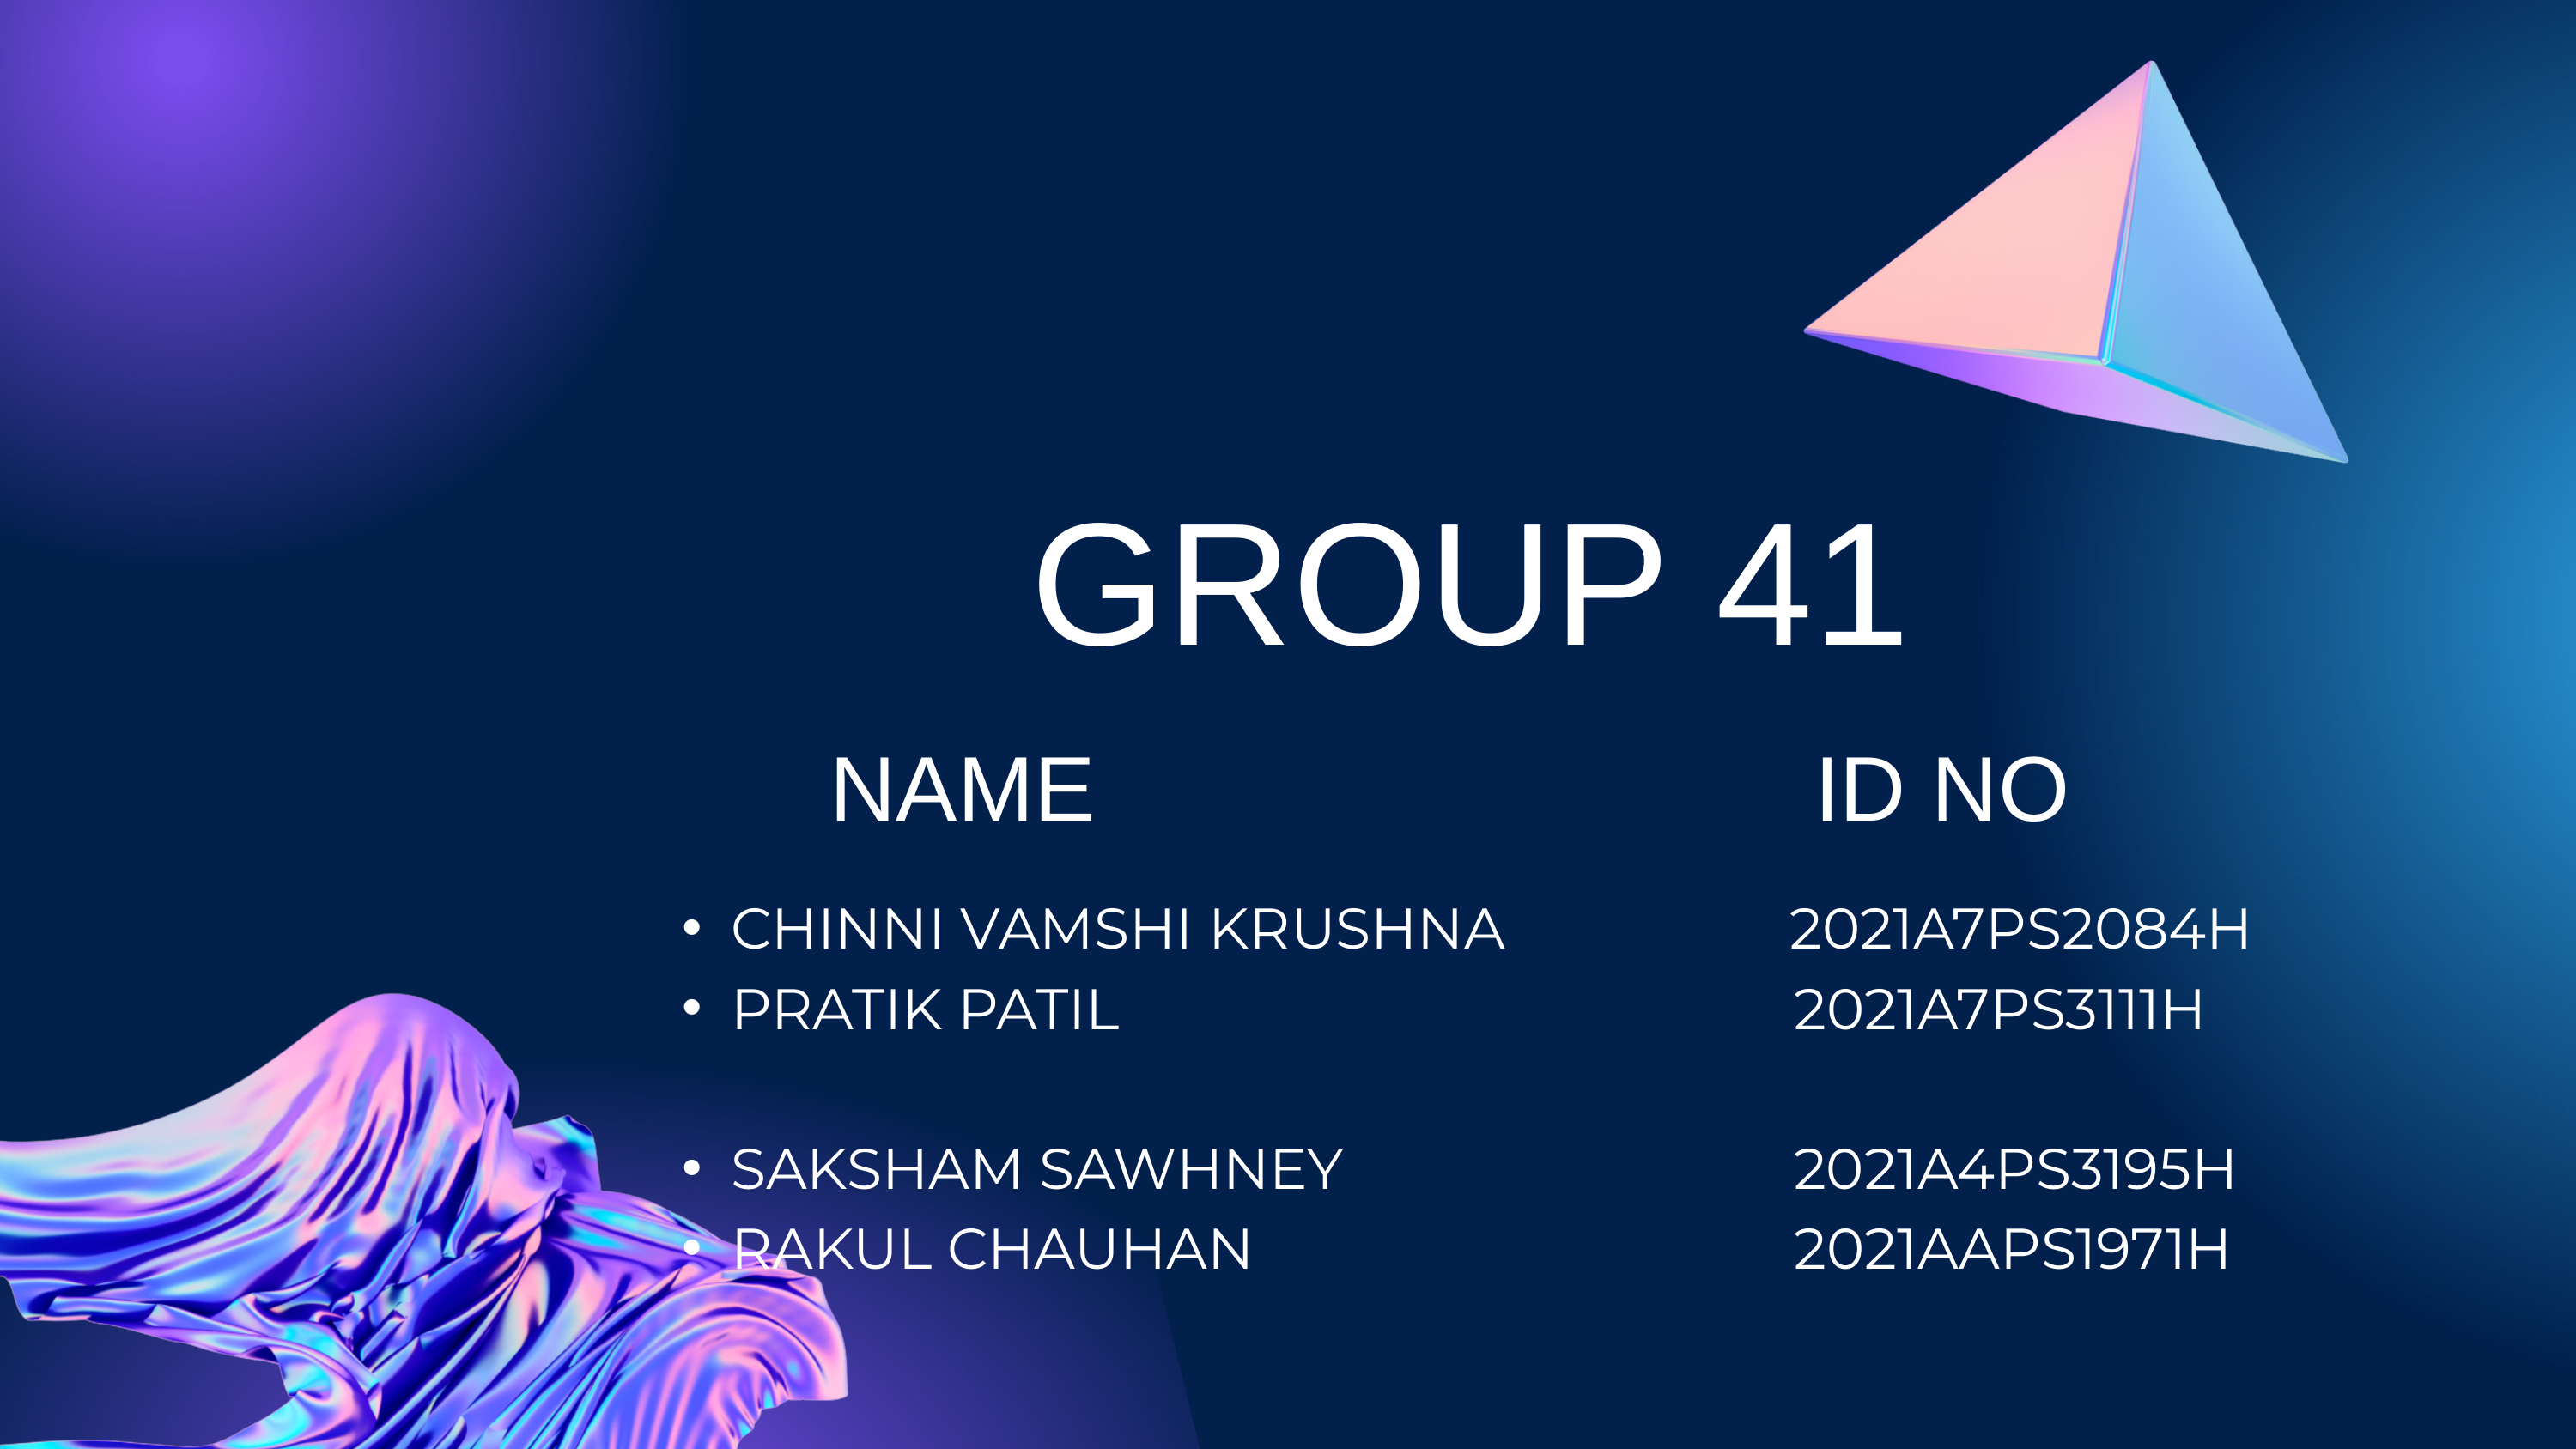

GROUP 41
NAME
ID NO
CHINNI VAMSHI KRUSHNA                   2021A7PS2084H
PRATIK PATIL                                             2021A7PS3111H
SAKSHAM SAWHNEY                              2021A4PS3195H
RAKUL CHAUHAN                                    2021AAPS1971H